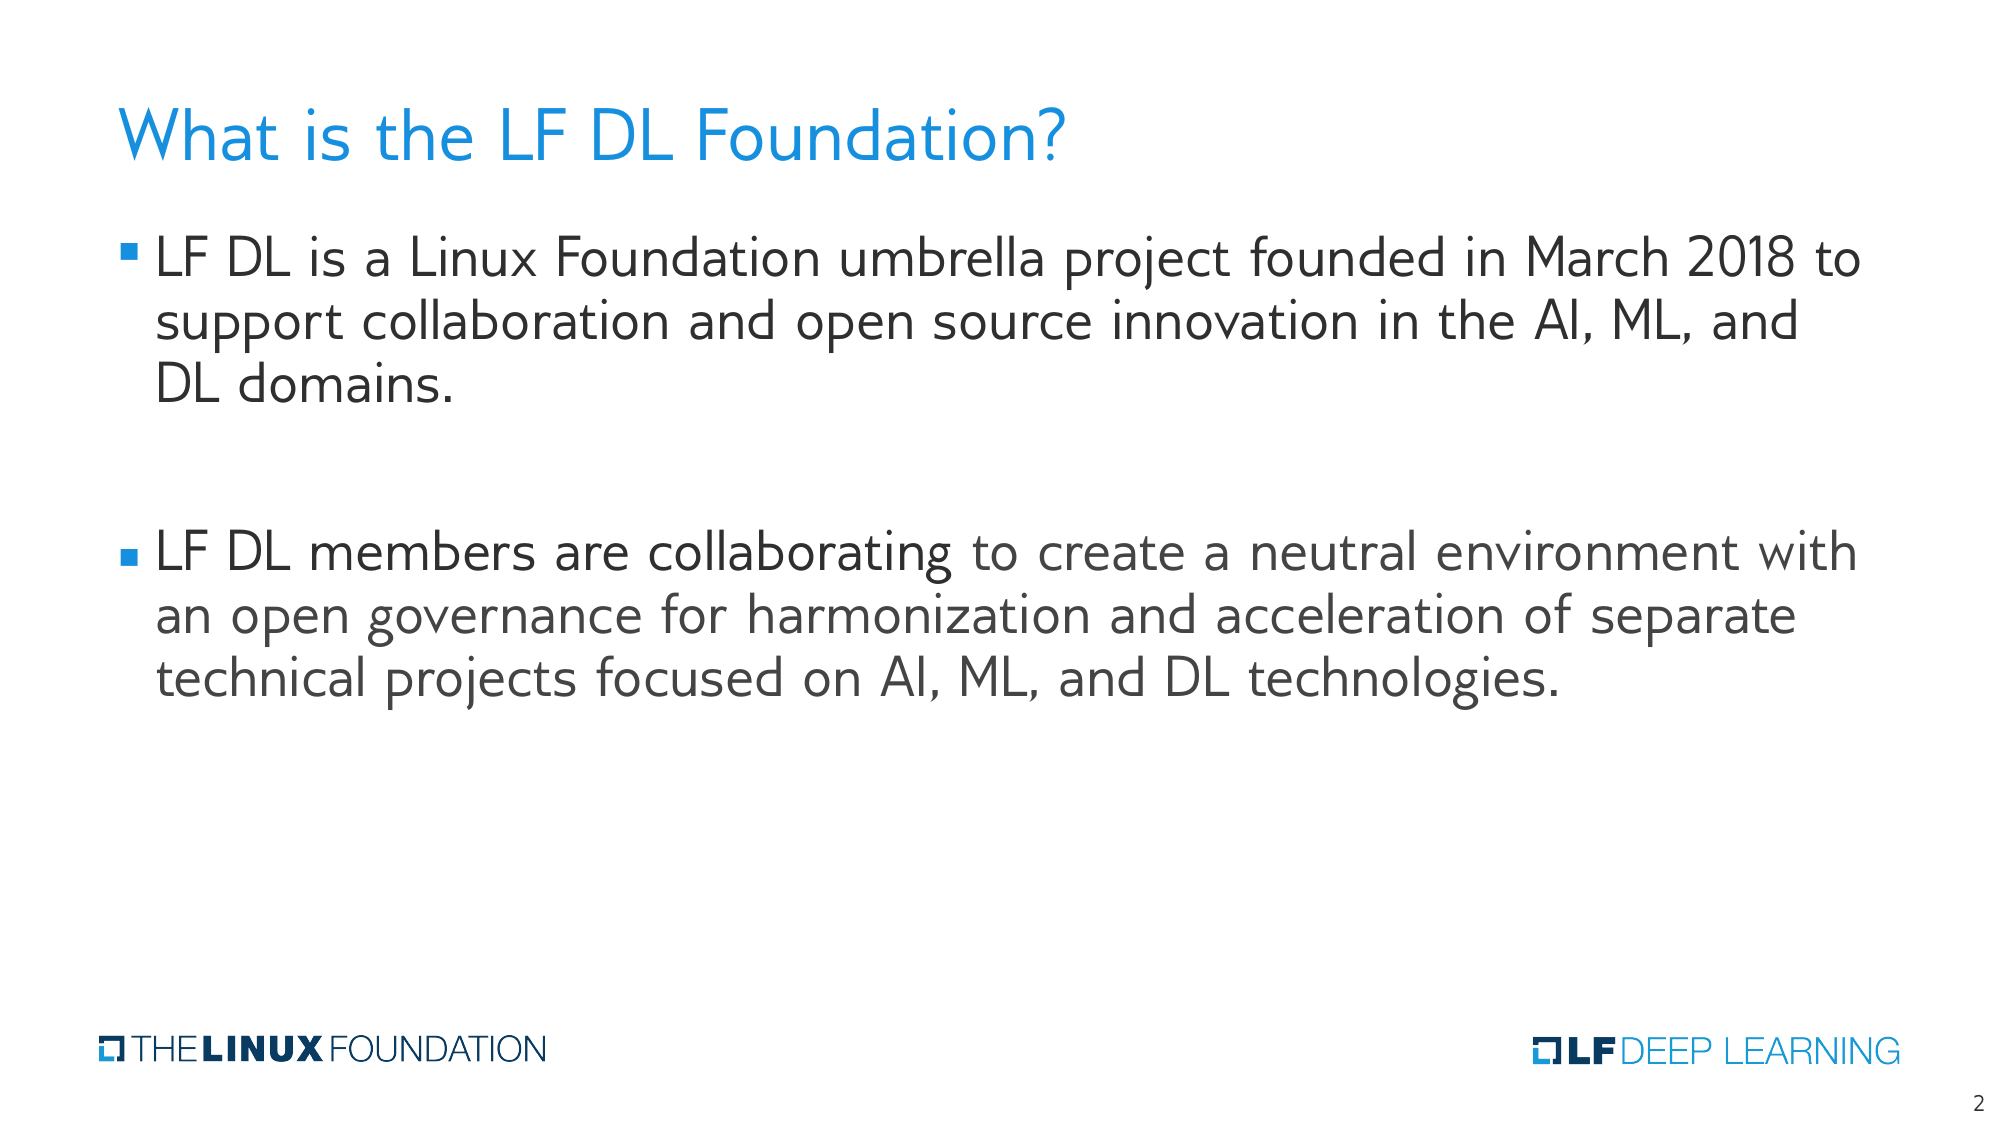

# What is the LF DL Foundation?
LF DL is a Linux Foundation umbrella project founded in March 2018 to support collaboration and open source innovation in the AI, ML, and DL domains.

LF DL members are collaborating to create a neutral environment with an open governance for harmonization and acceleration of separate technical projects focused on AI, ML, and DL technologies.
2